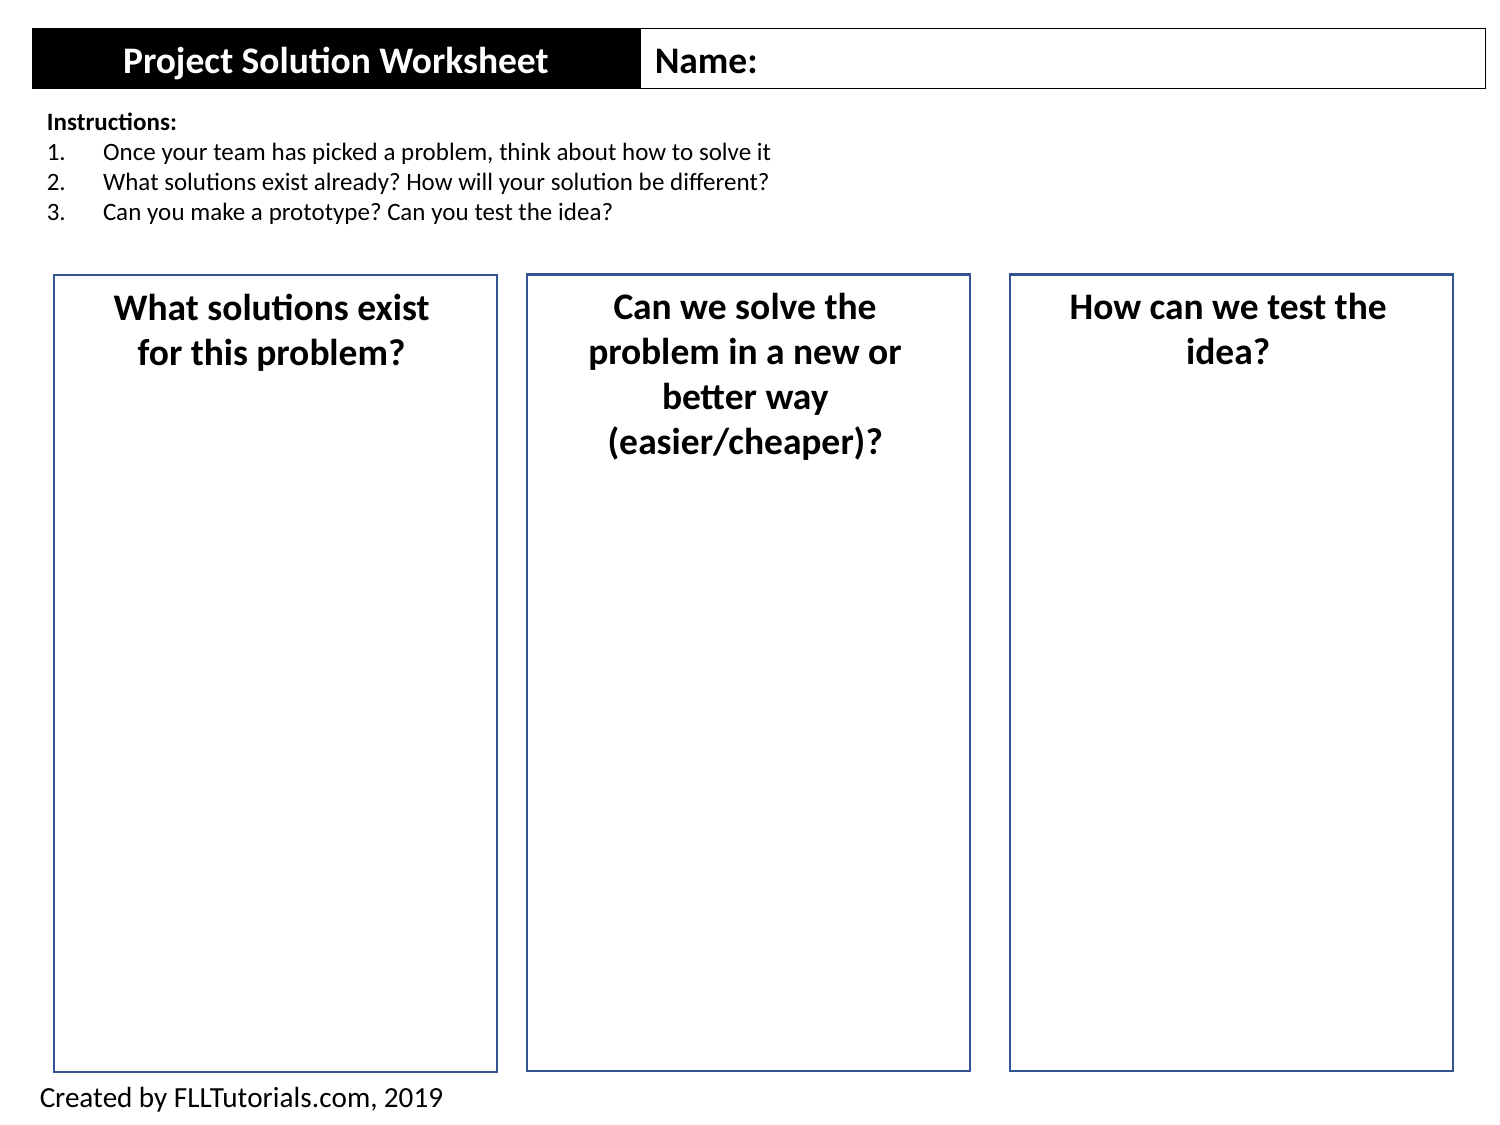

Project Solution Worksheet
Name:
Instructions:
Once your team has picked a problem, think about how to solve it
What solutions exist already? How will your solution be different?
Can you make a prototype? Can you test the idea?

Can we solve the problem in a new or better way (easier/cheaper)?

How can we test the idea?

What solutions exist for this problem?
Created by FLLTutorials.com, 2019